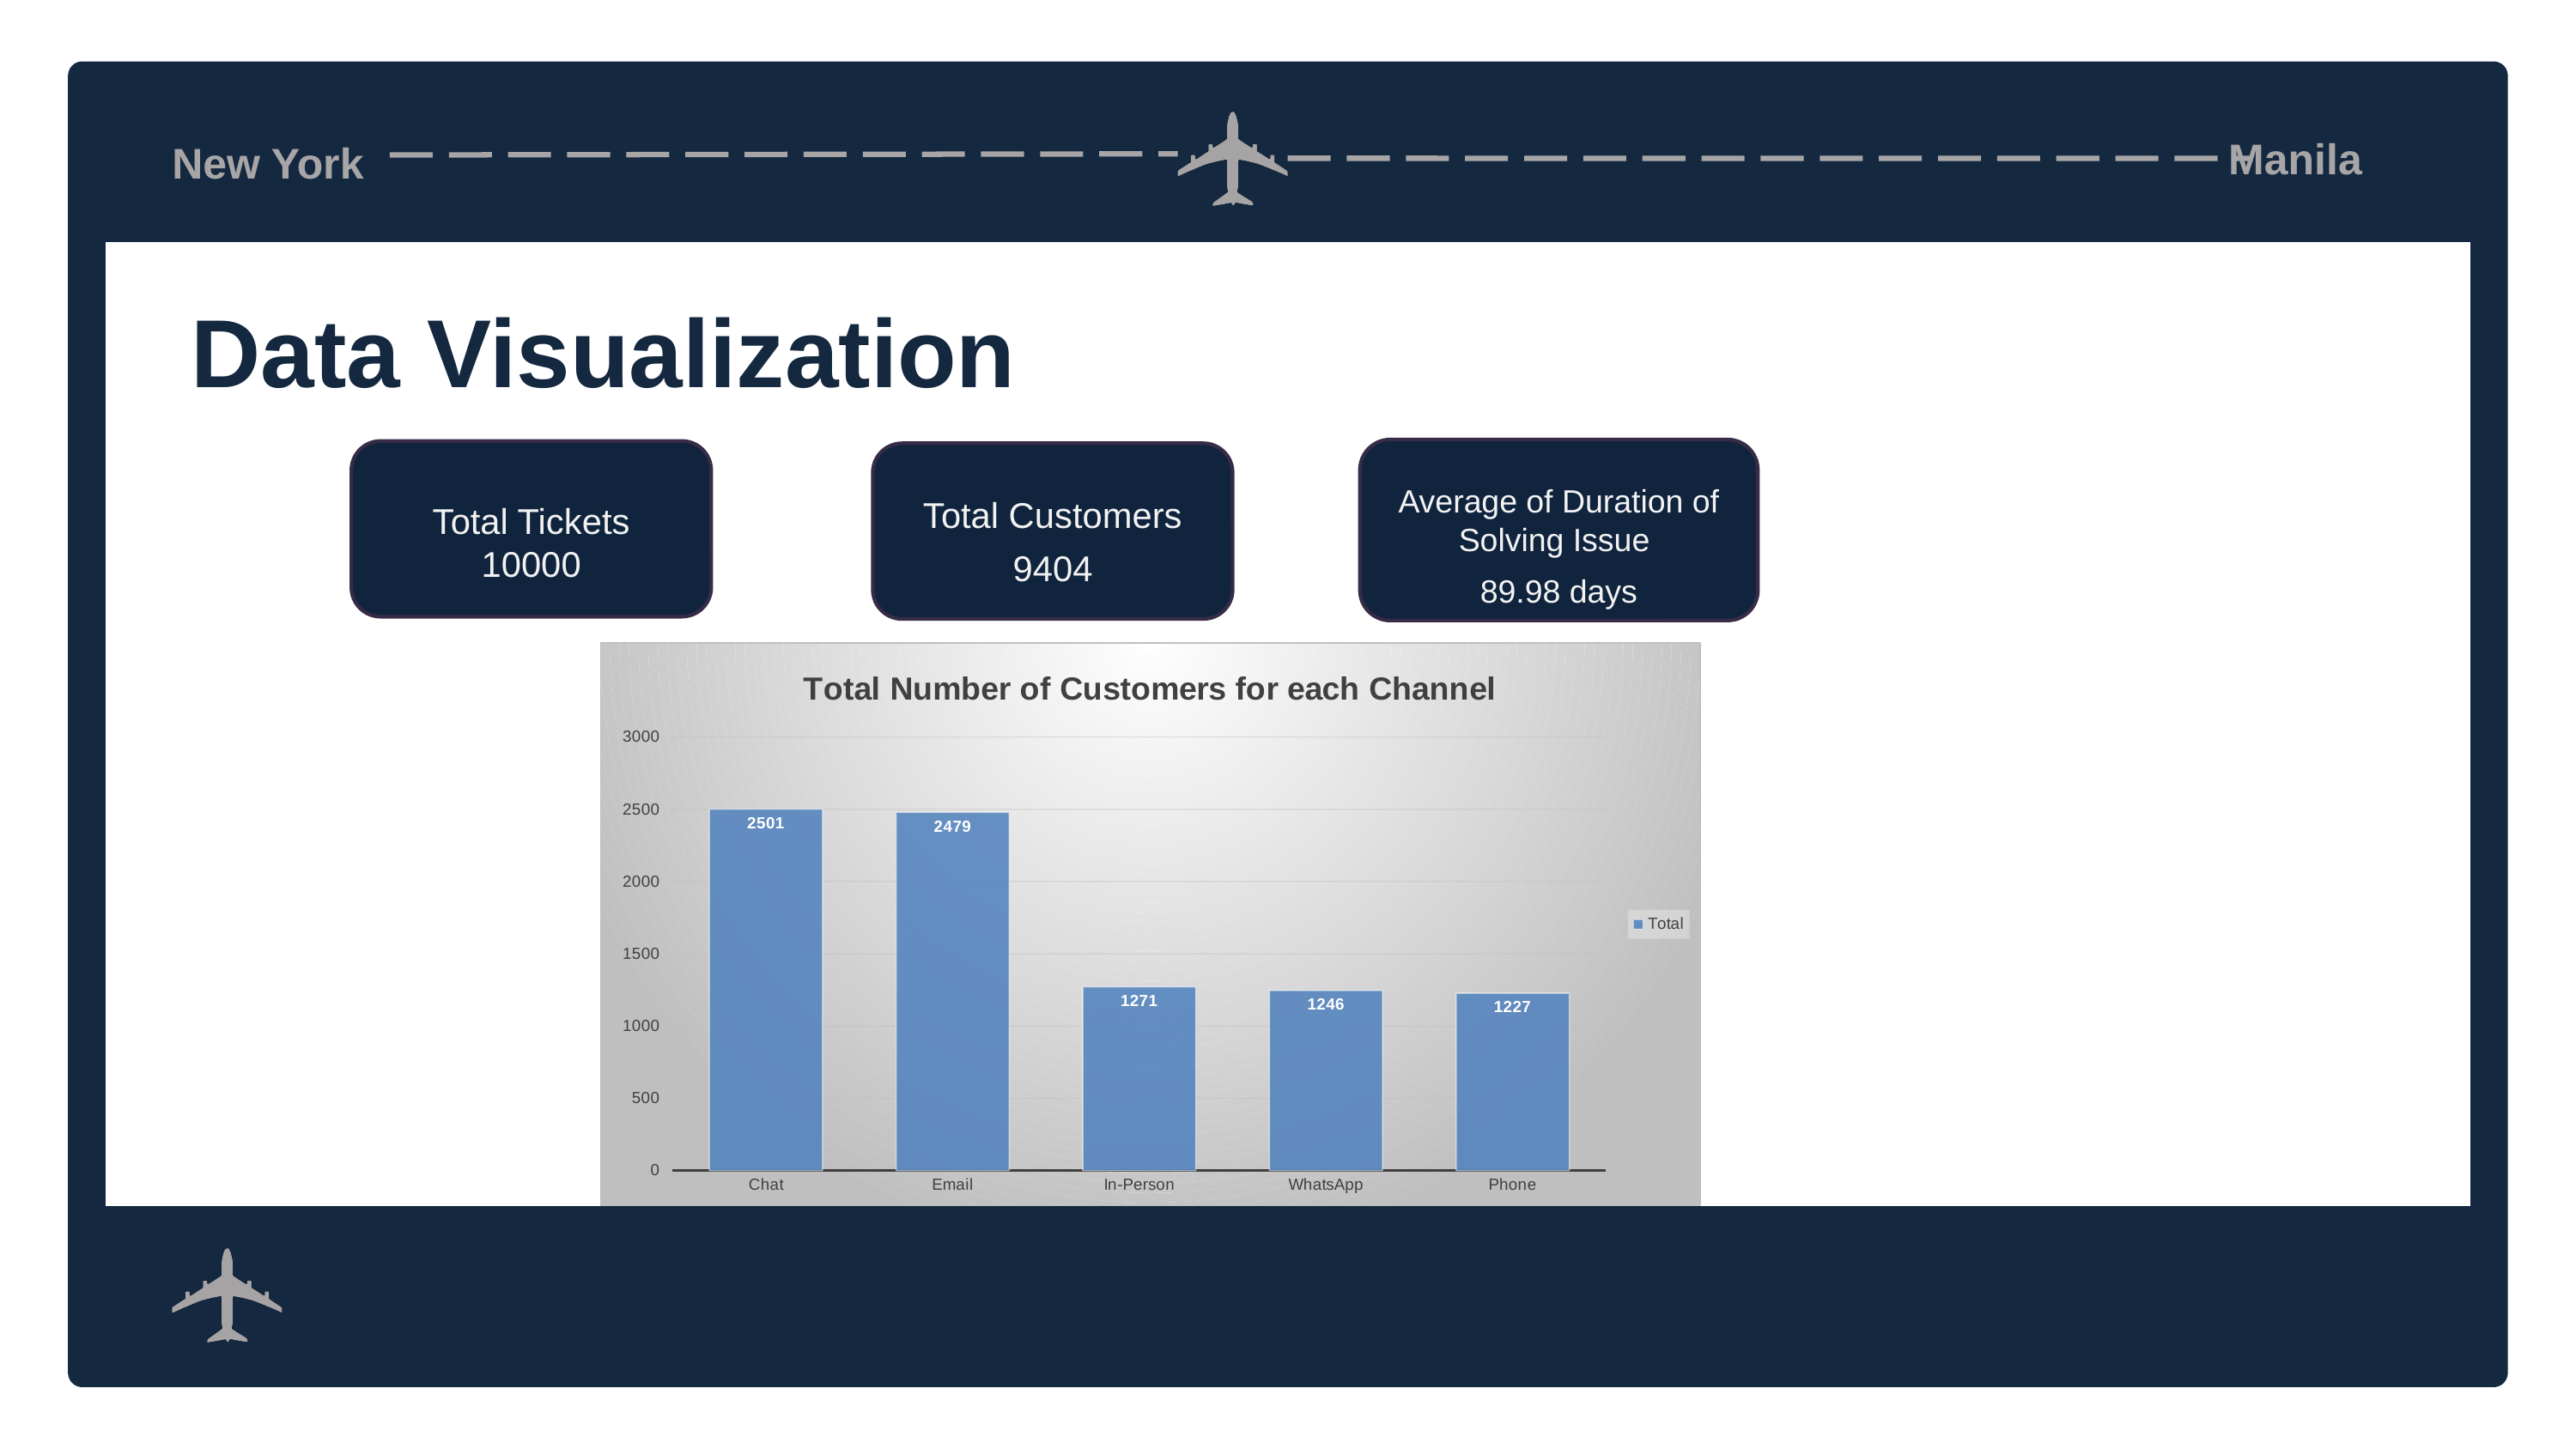

Manila
New York

Data Visualization

Average of Duration of Solving Issue

89.98 days

Total Tickets
10000

Total Customers

9404

### Chart: Total Number of Customers for each Channel

| Category | Total |
|---|---|
| Chat | 2501.0 |
| Email | 2479.0 |
| In-Person | 1271.0 |
| WhatsApp | 1246.0 |
| Phone | 1227.0 |